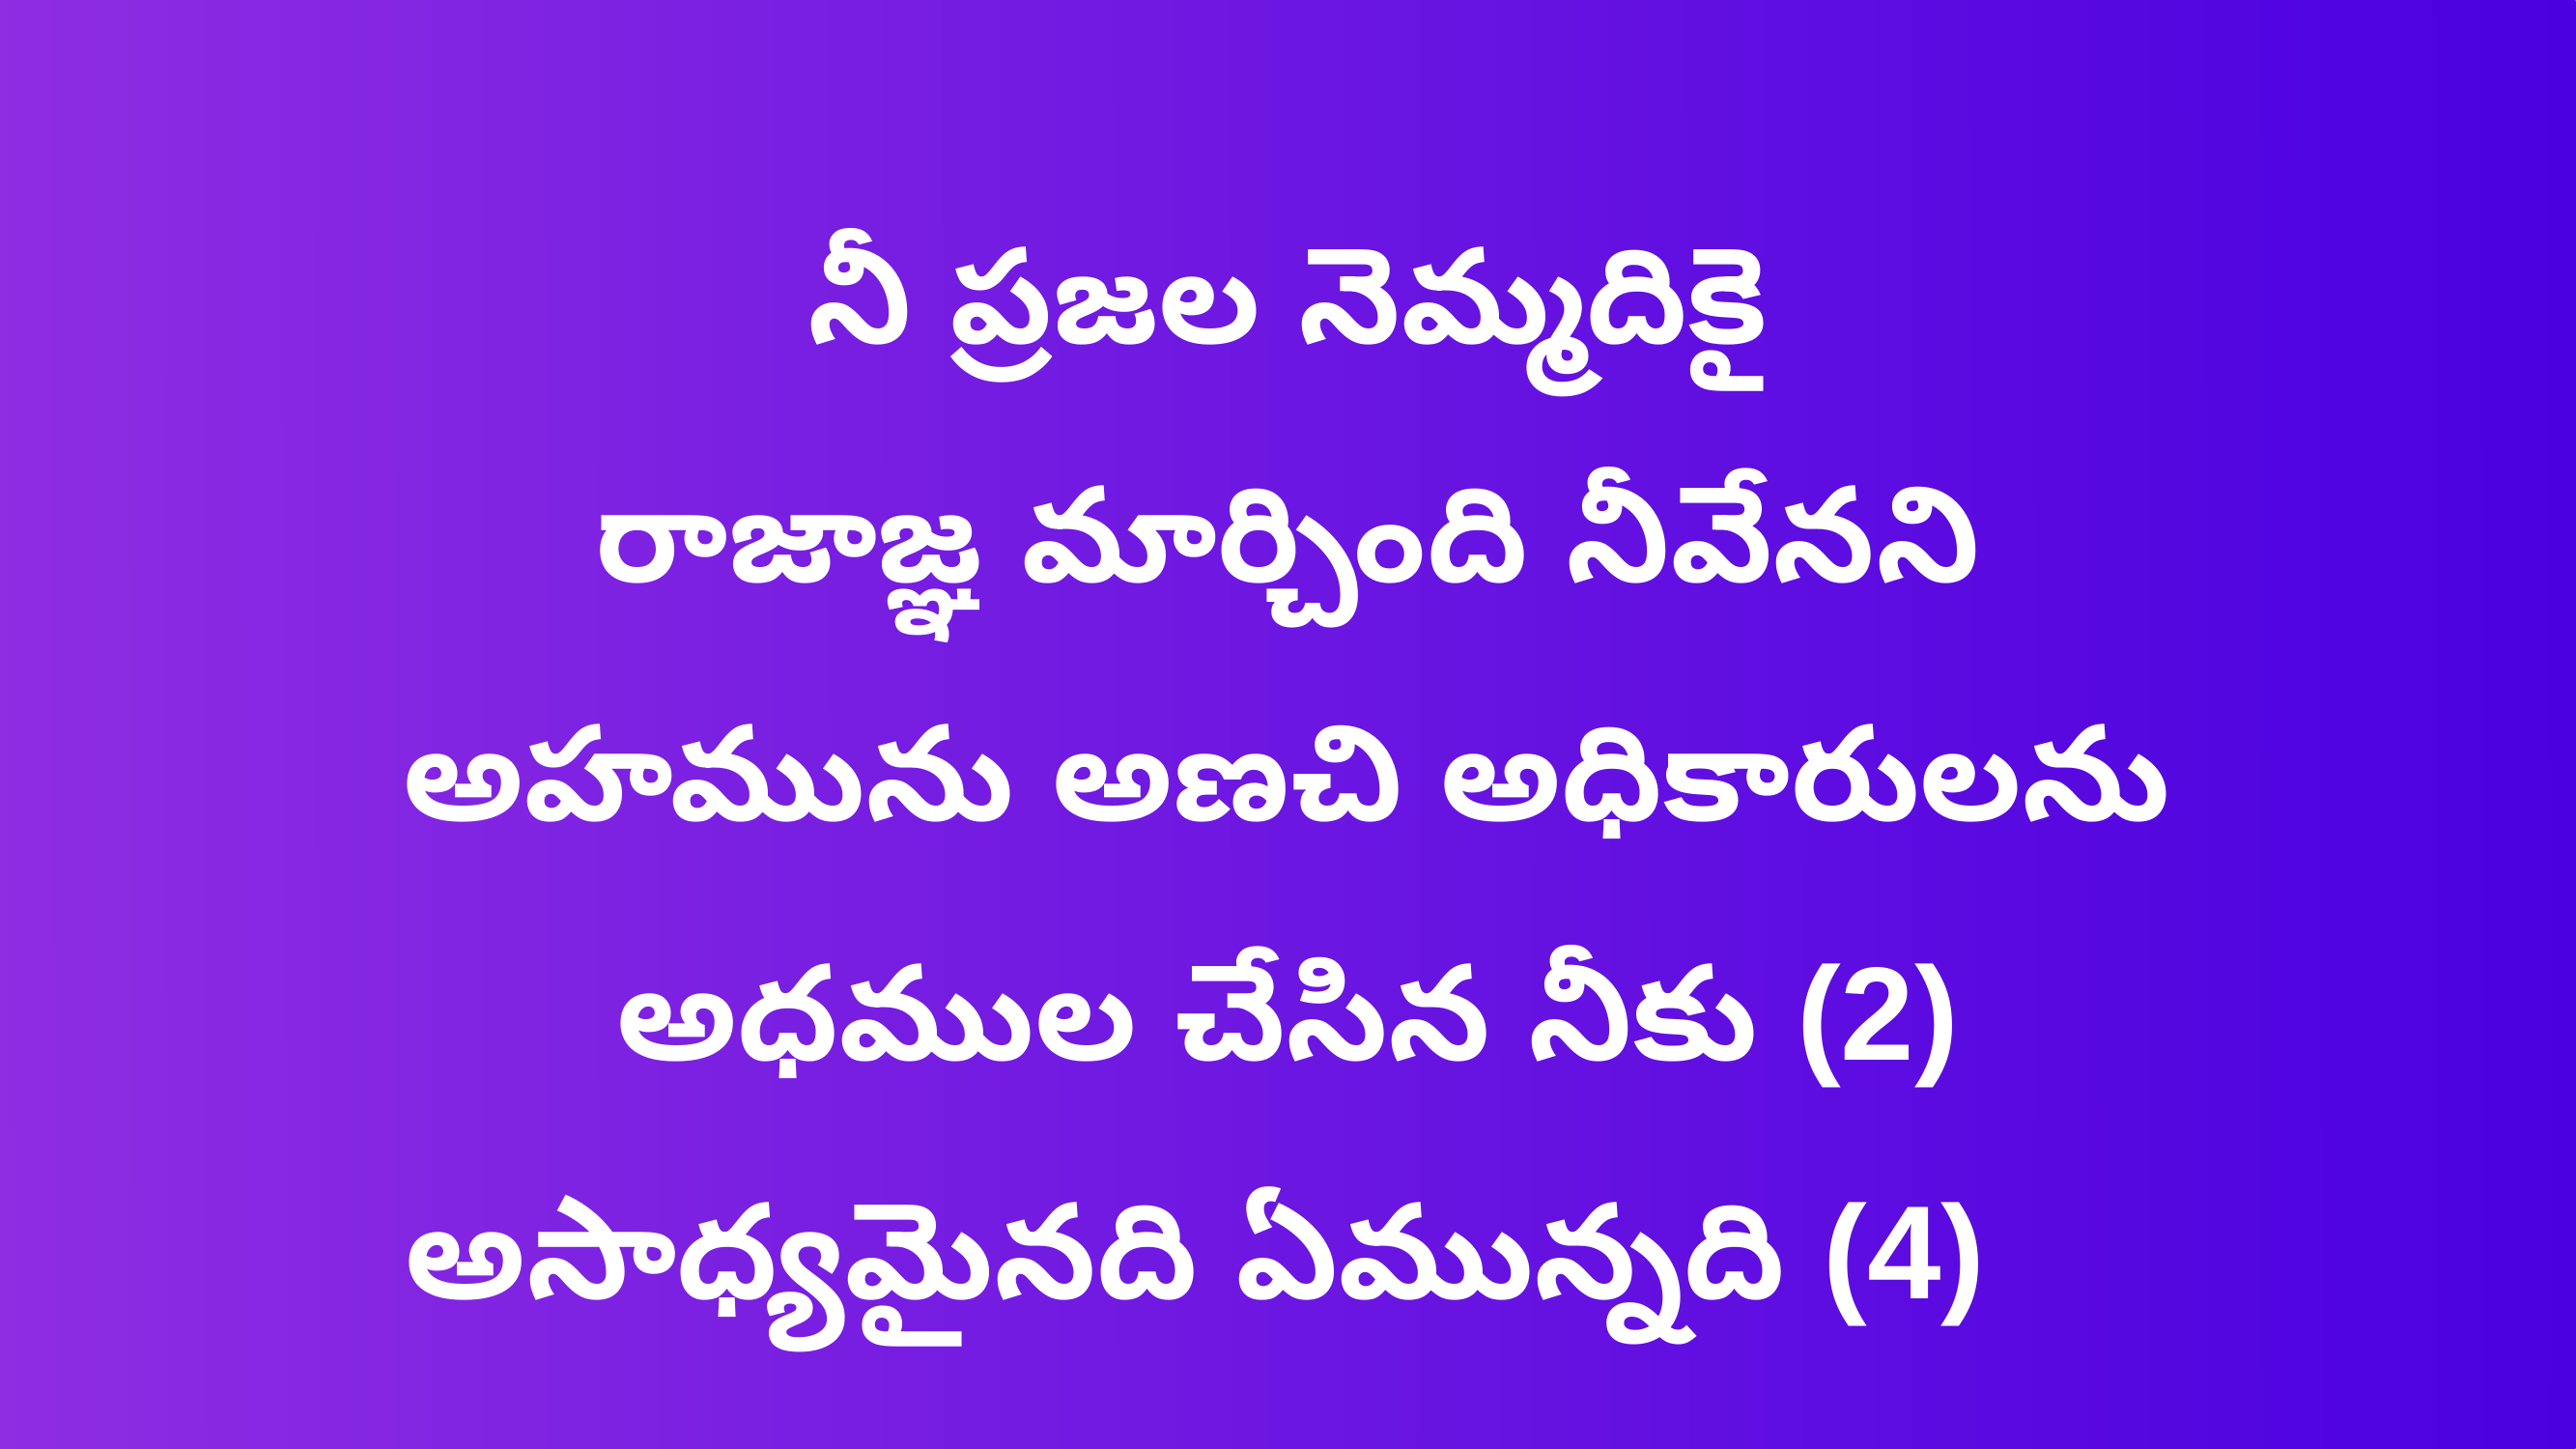

నీ ప్రజల నెమ్మదికై
రాజాజ్ఞ మార్చింది నీవేనని
అహమును అణచి అధికారులను
అధముల చేసిన నీకు (2)
అసాధ్యమైనది ఏమున్నది (4)